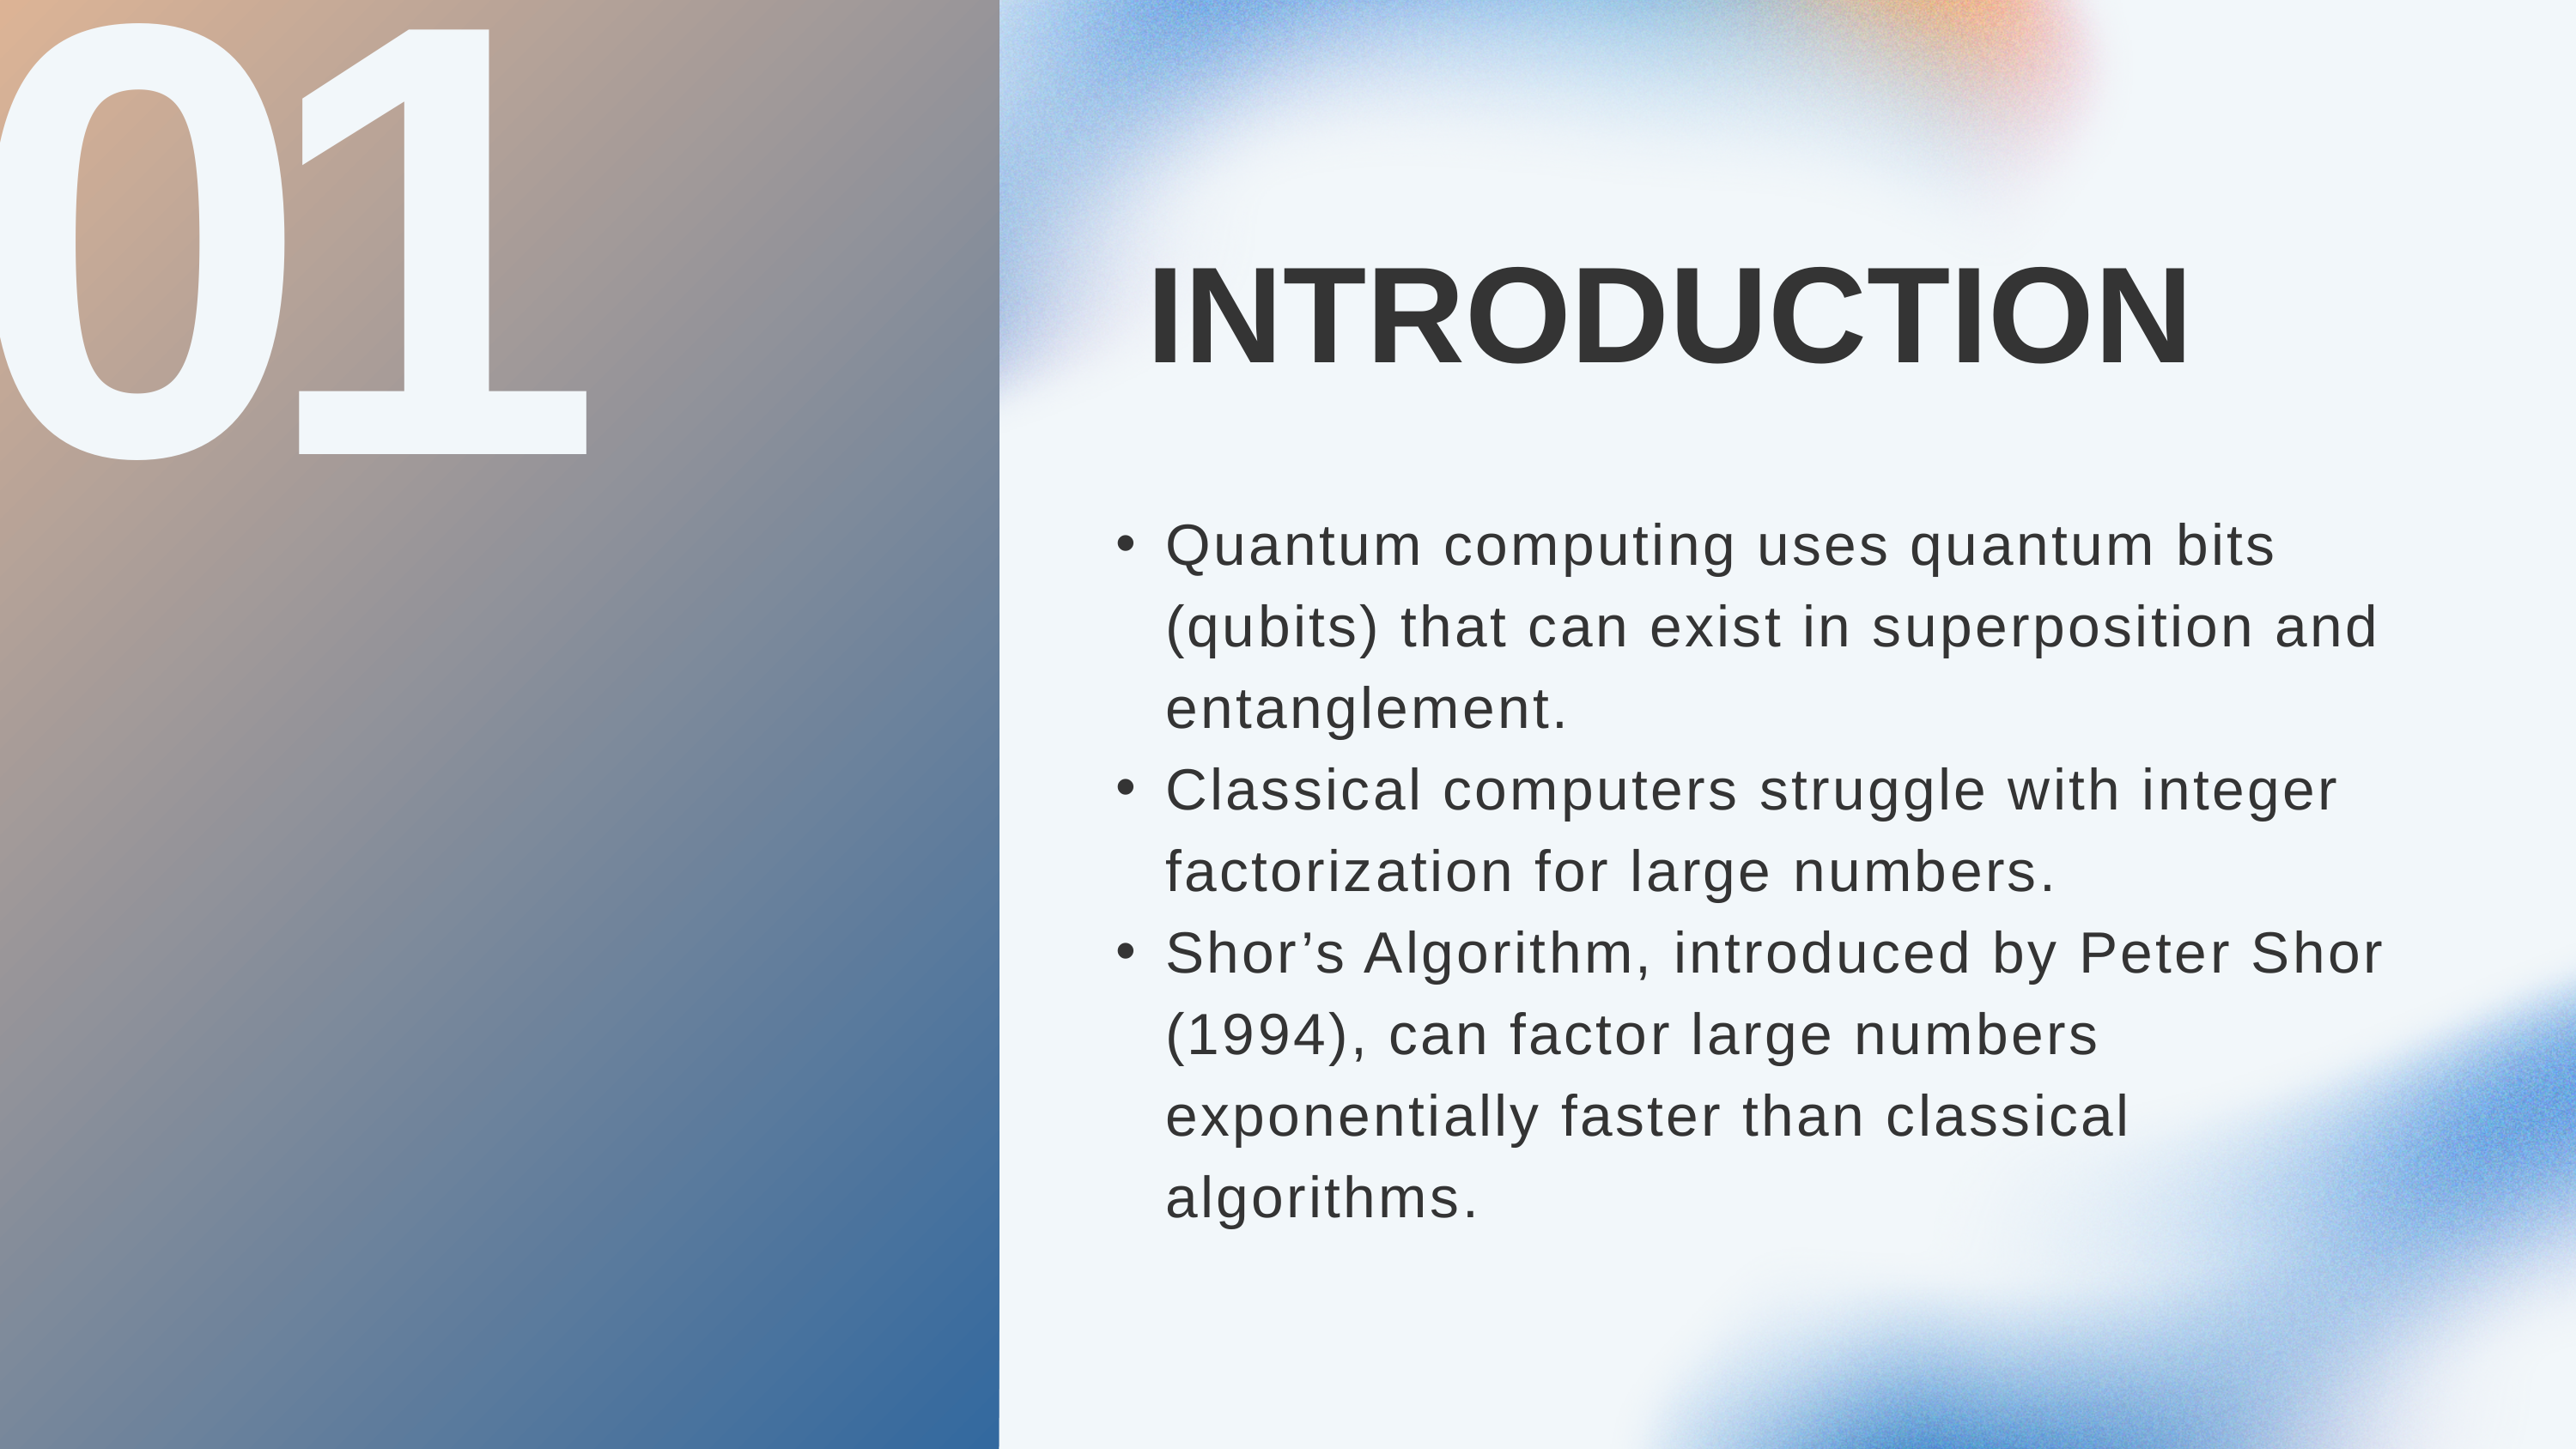

01
 INTRODUCTION
Quantum computing uses quantum bits (qubits) that can exist in superposition and entanglement.
Classical computers struggle with integer factorization for large numbers.
Shor’s Algorithm, introduced by Peter Shor (1994), can factor large numbers exponentially faster than classical algorithms.